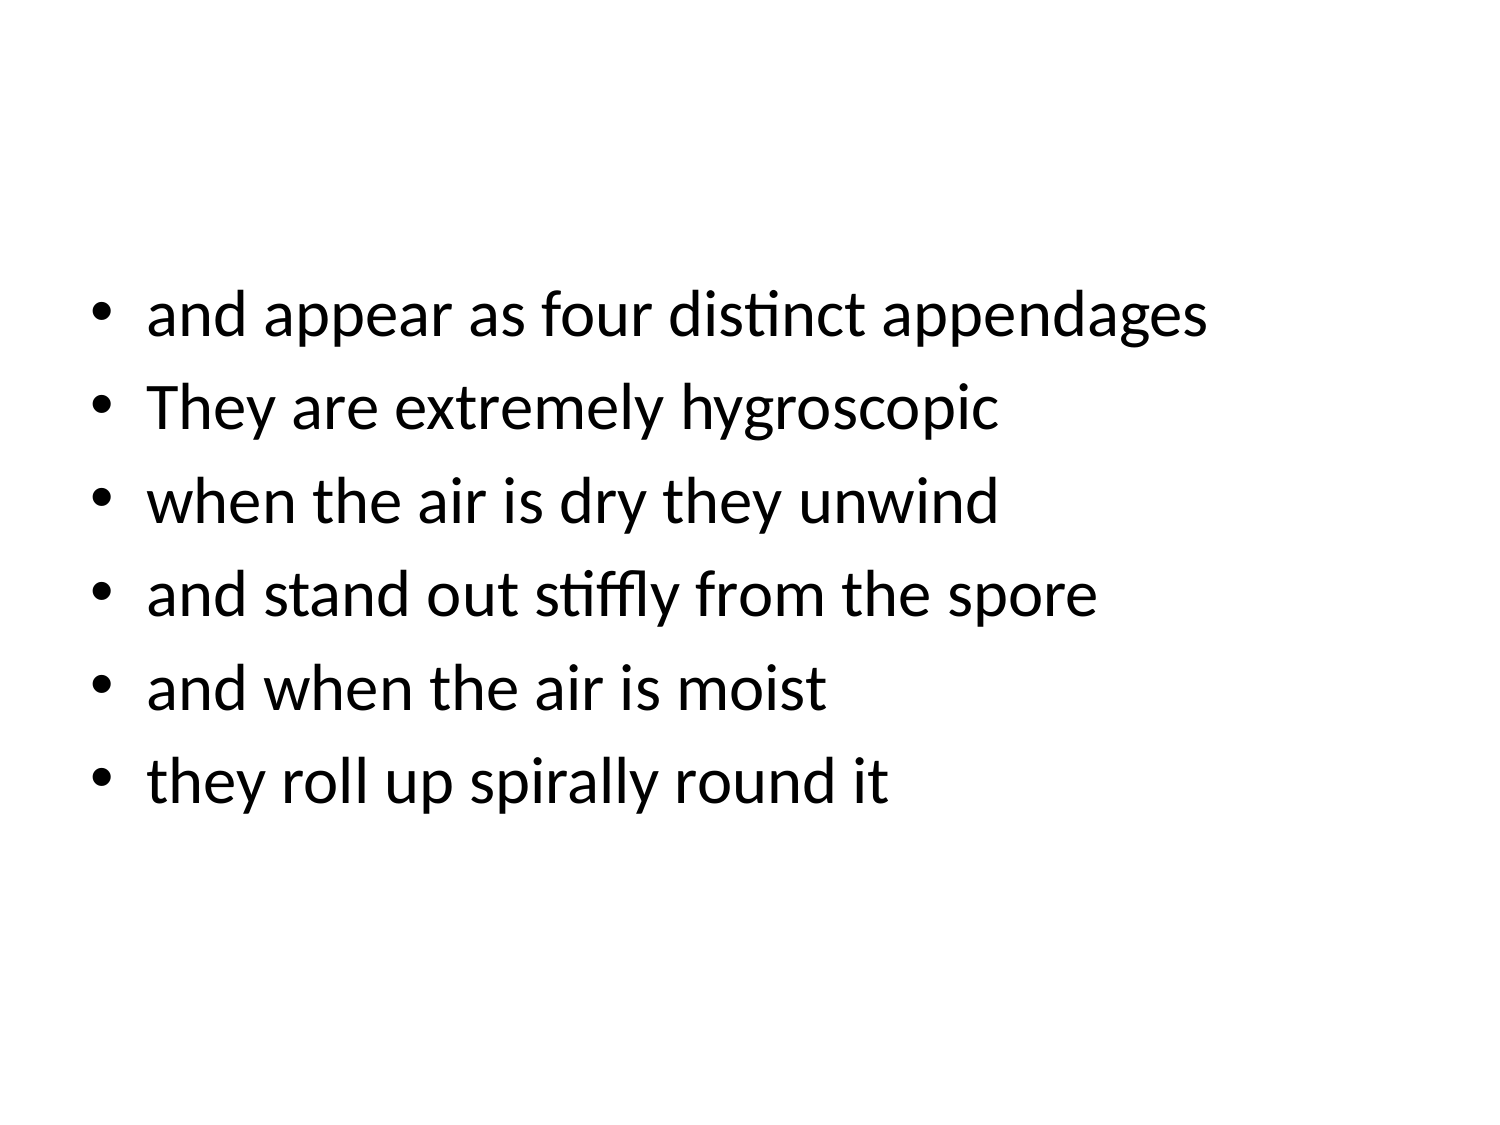

#
and appear as four distinct appendages
They are extremely hygroscopic
when the air is dry they unwind
and stand out stiffly from the spore
and when the air is moist
they roll up spirally round it